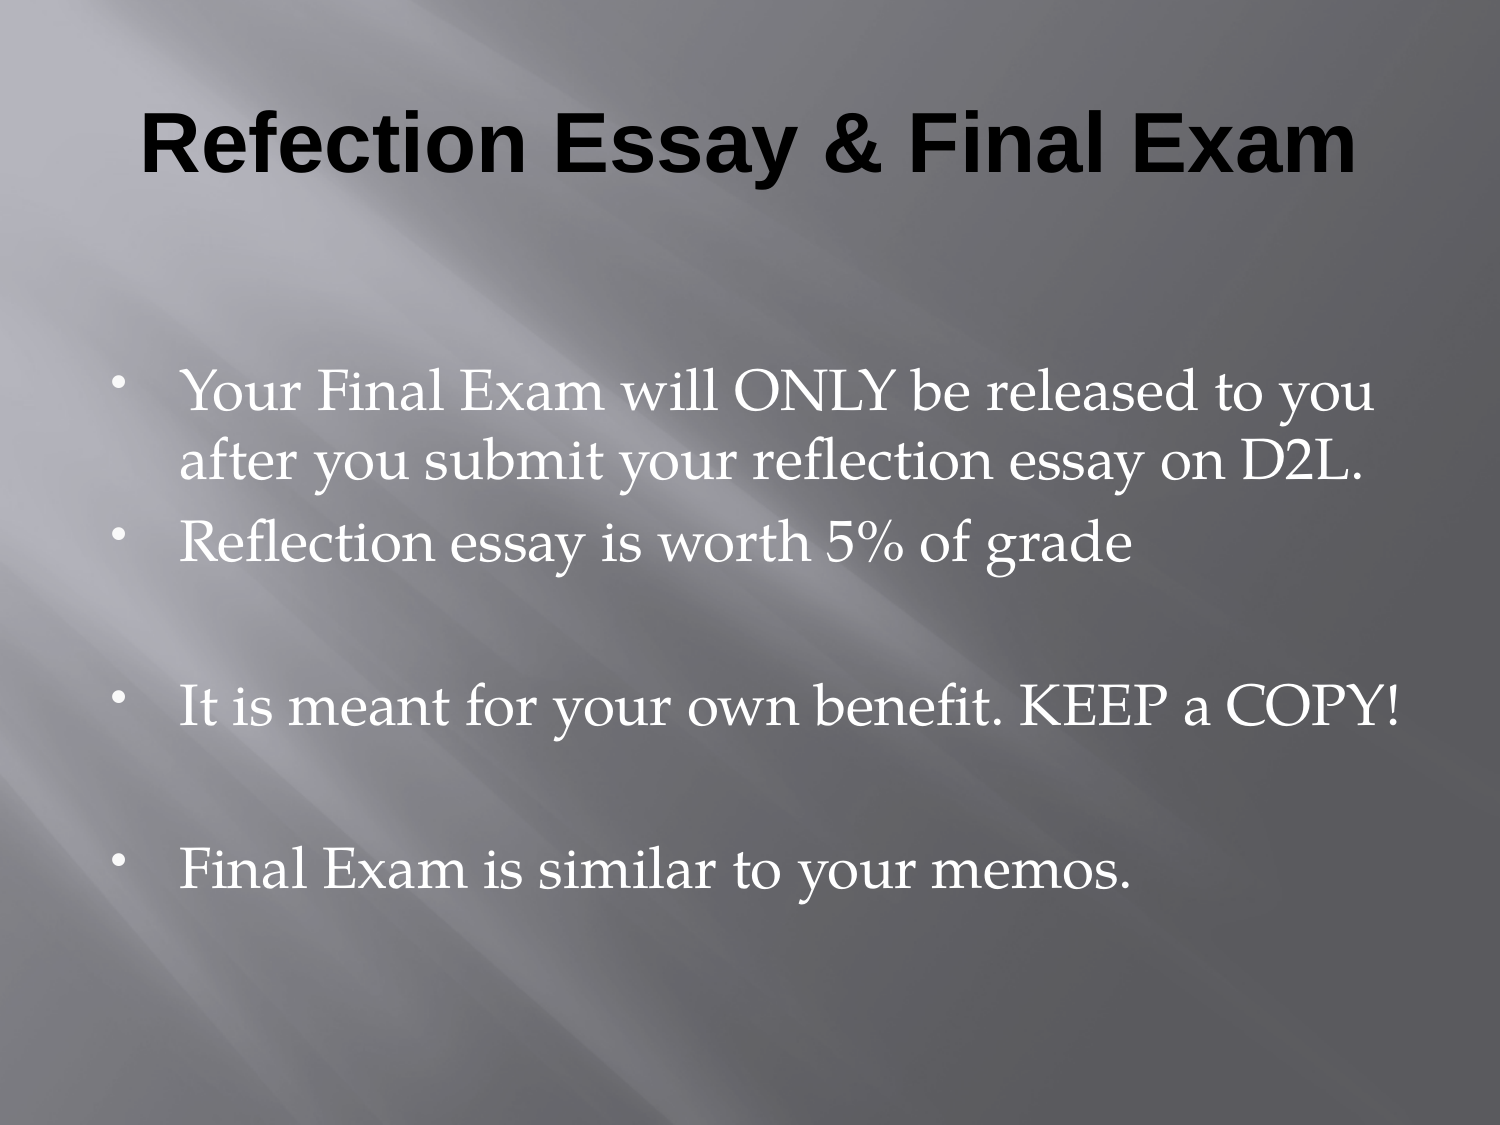

# Refection Essay & Final Exam

Your Final Exam will ONLY be released to you after you submit your reflection essay on D2L.
Reflection essay is worth 5% of grade

It is meant for your own benefit. KEEP a COPY!

Final Exam is similar to your memos.